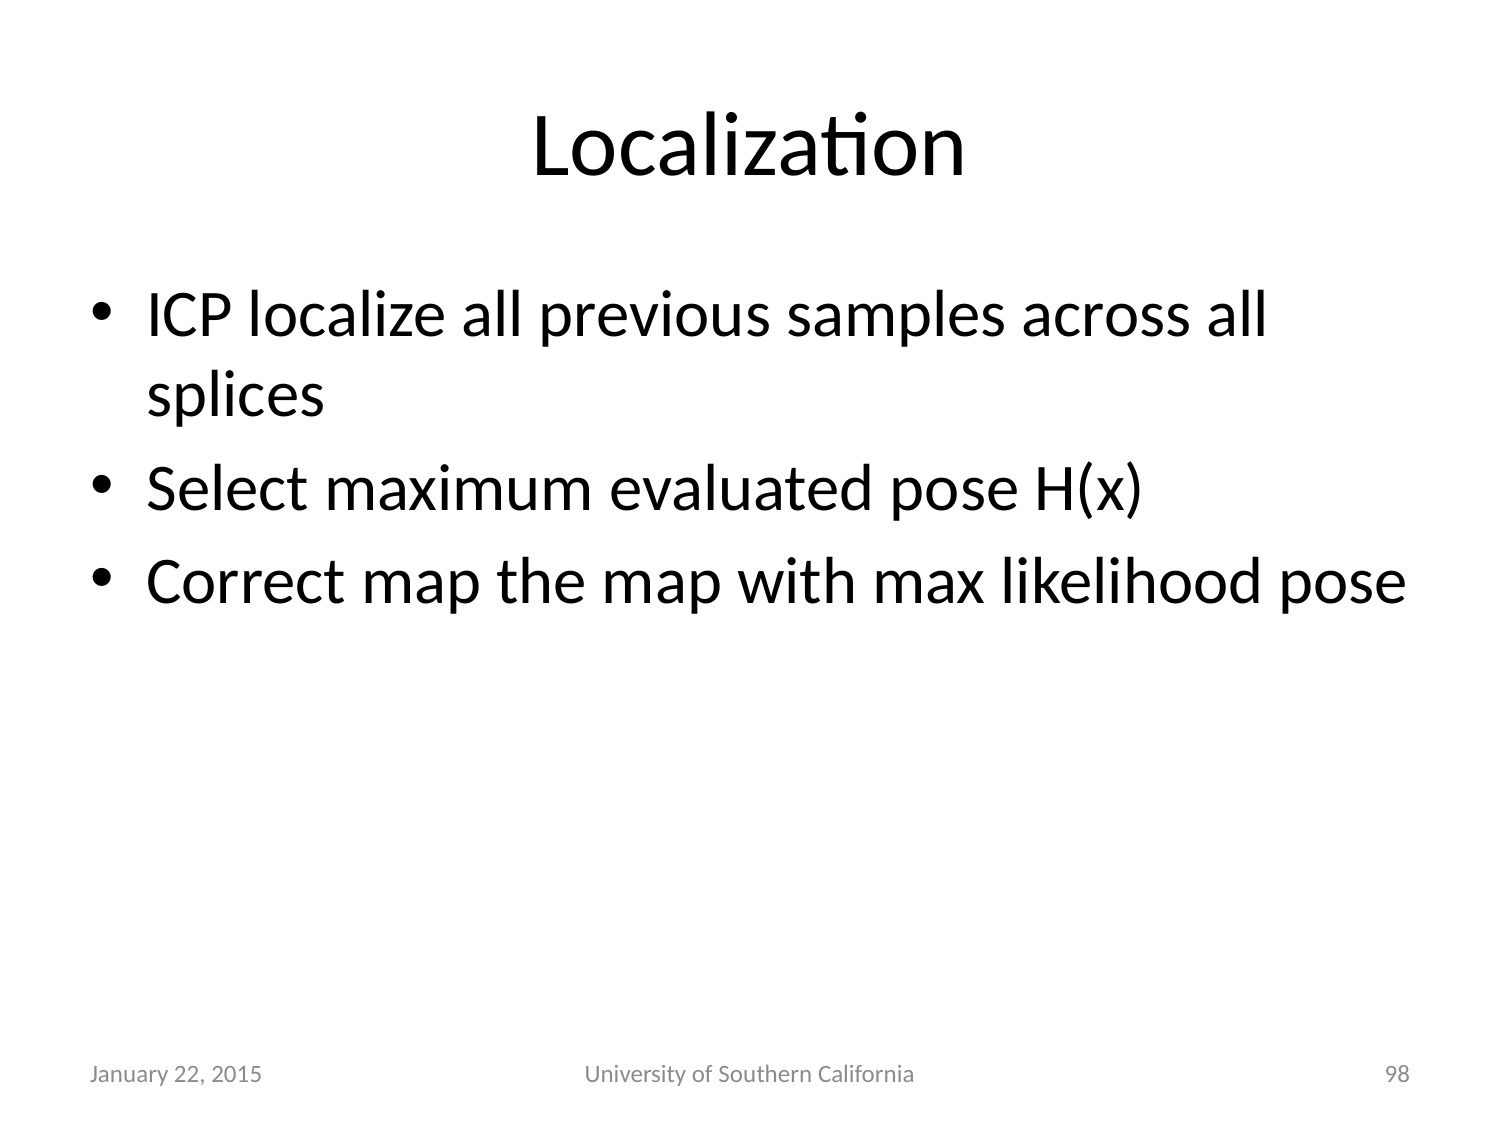

# Localization
ICP localize all previous samples across all splices
Select maximum evaluated pose H(x)
Correct map the map with max likelihood pose
January 22, 2015
University of Southern California
98